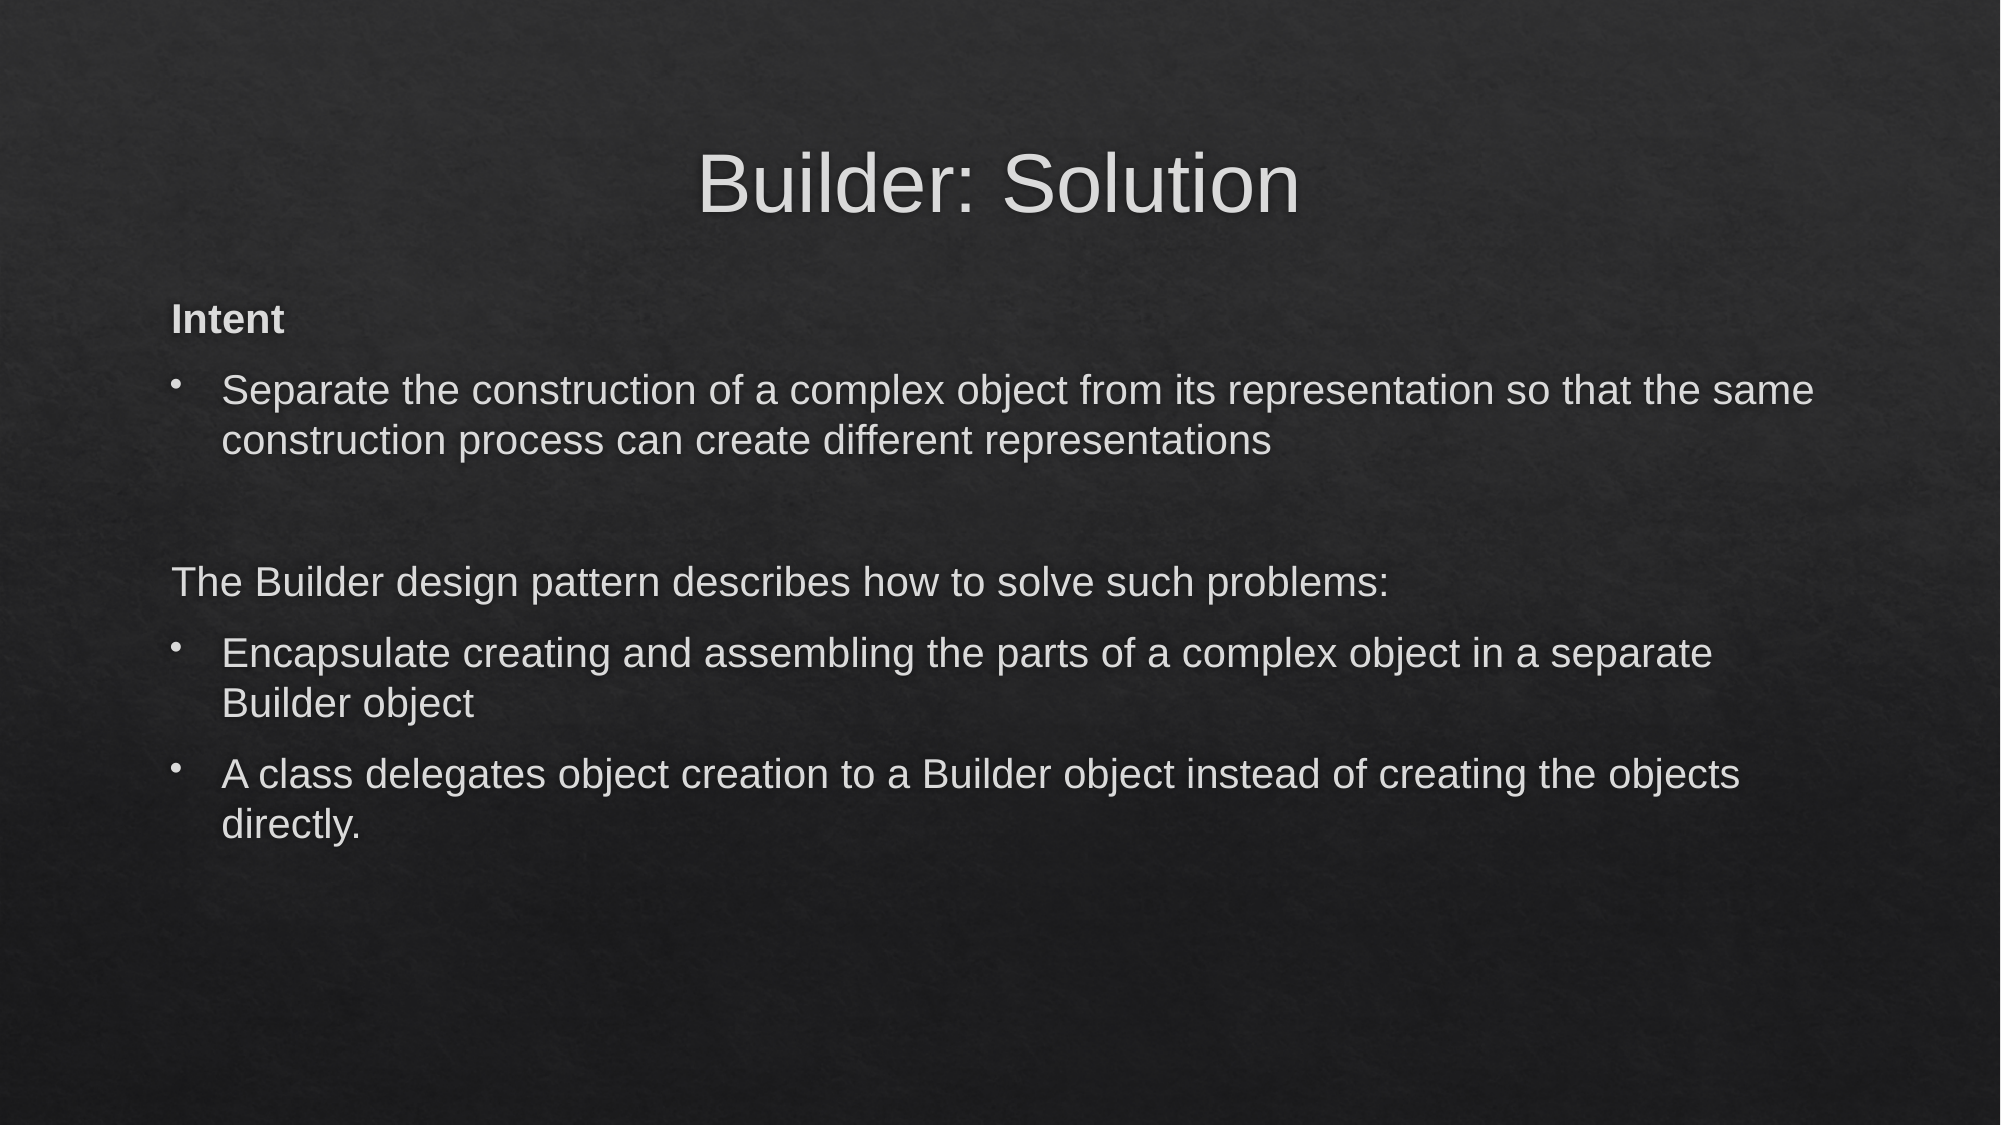

# Builder: Solution
Intent
Separate the construction of a complex object from its representation so that the same construction process can create different representations

The Builder design pattern describes how to solve such problems:
Encapsulate creating and assembling the parts of a complex object in a separate Builder object
A class delegates object creation to a Builder object instead of creating the objects directly.